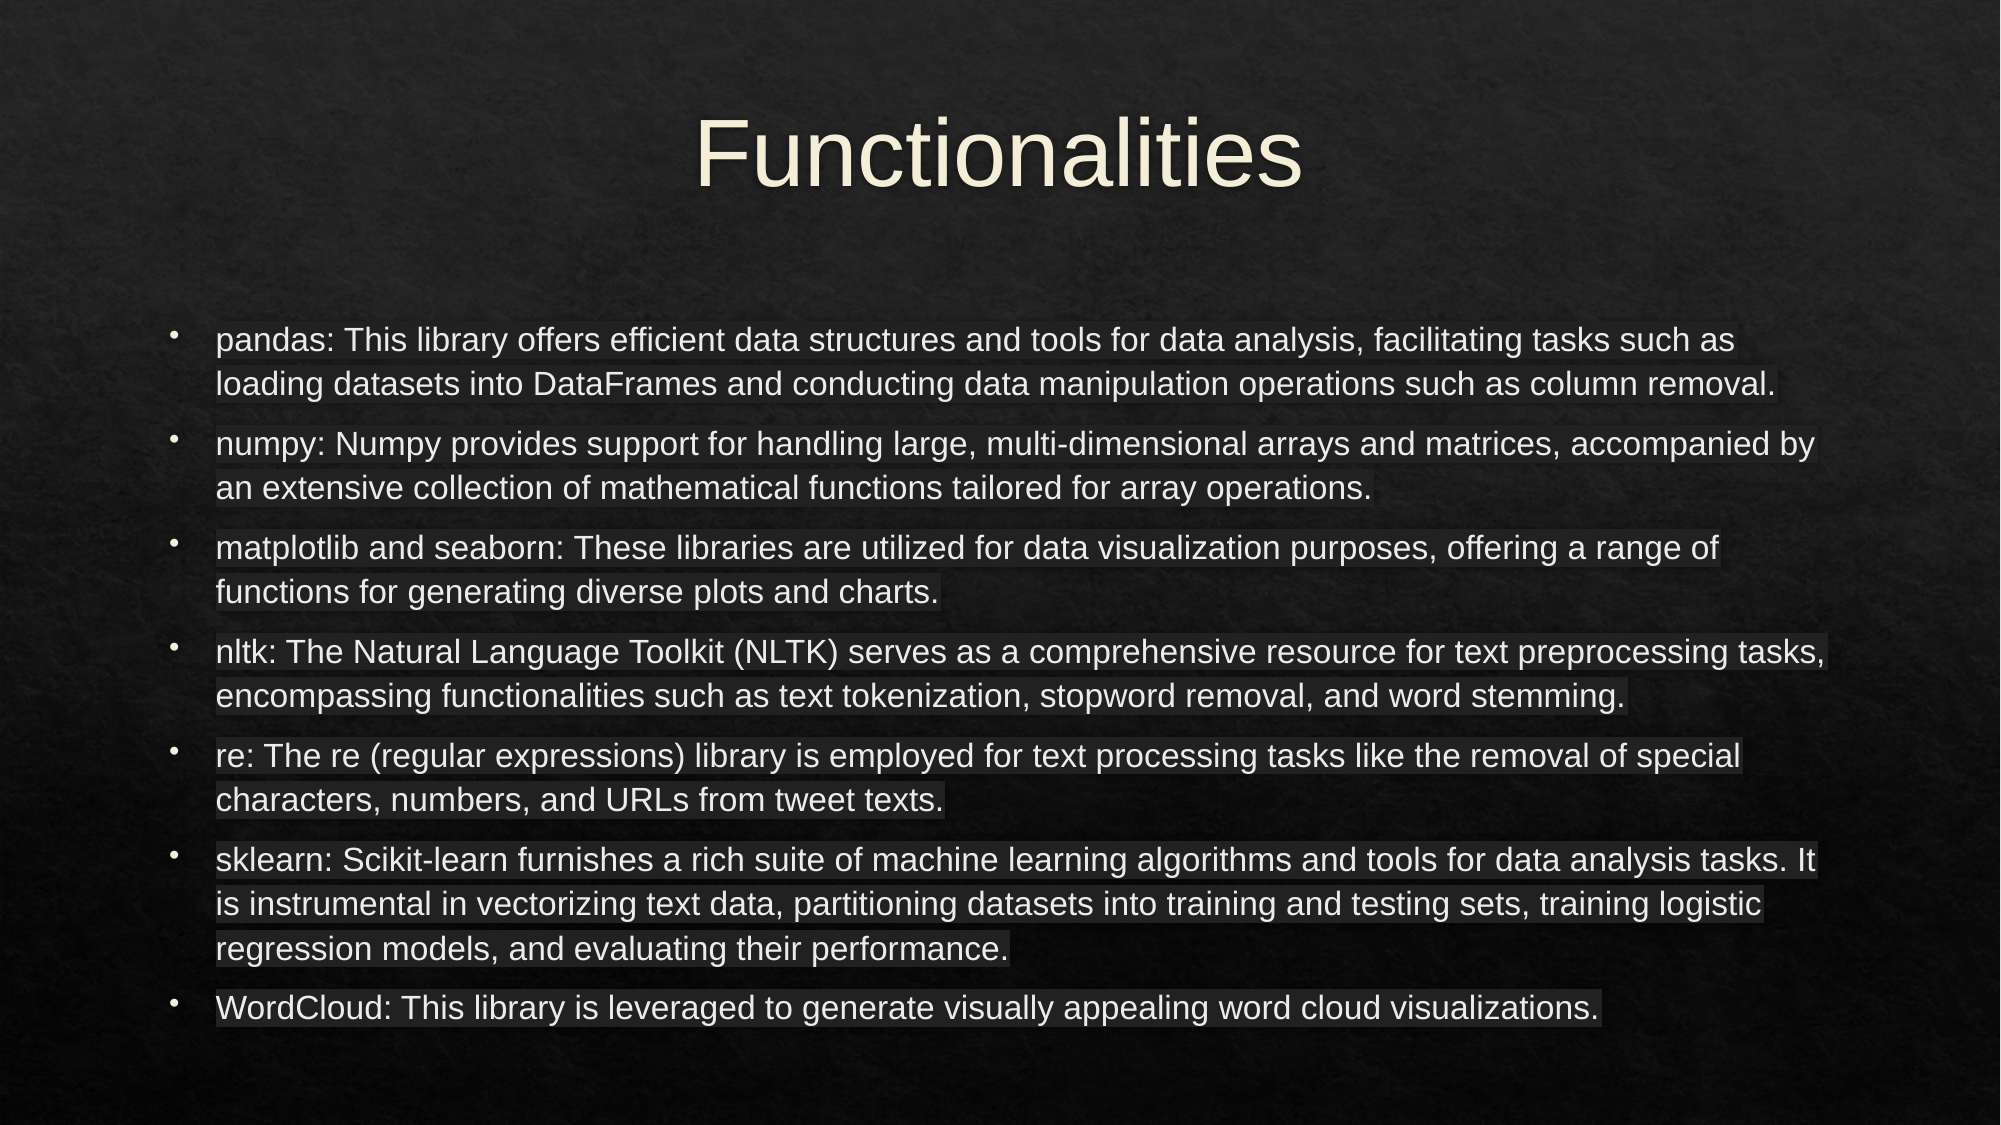

# Functionalities
pandas: This library offers efficient data structures and tools for data analysis, facilitating tasks such as loading datasets into DataFrames and conducting data manipulation operations such as column removal.
numpy: Numpy provides support for handling large, multi-dimensional arrays and matrices, accompanied by an extensive collection of mathematical functions tailored for array operations.
matplotlib and seaborn: These libraries are utilized for data visualization purposes, offering a range of functions for generating diverse plots and charts.
nltk: The Natural Language Toolkit (NLTK) serves as a comprehensive resource for text preprocessing tasks, encompassing functionalities such as text tokenization, stopword removal, and word stemming.
re: The re (regular expressions) library is employed for text processing tasks like the removal of special characters, numbers, and URLs from tweet texts.
sklearn: Scikit-learn furnishes a rich suite of machine learning algorithms and tools for data analysis tasks. It is instrumental in vectorizing text data, partitioning datasets into training and testing sets, training logistic regression models, and evaluating their performance.
WordCloud: This library is leveraged to generate visually appealing word cloud visualizations.